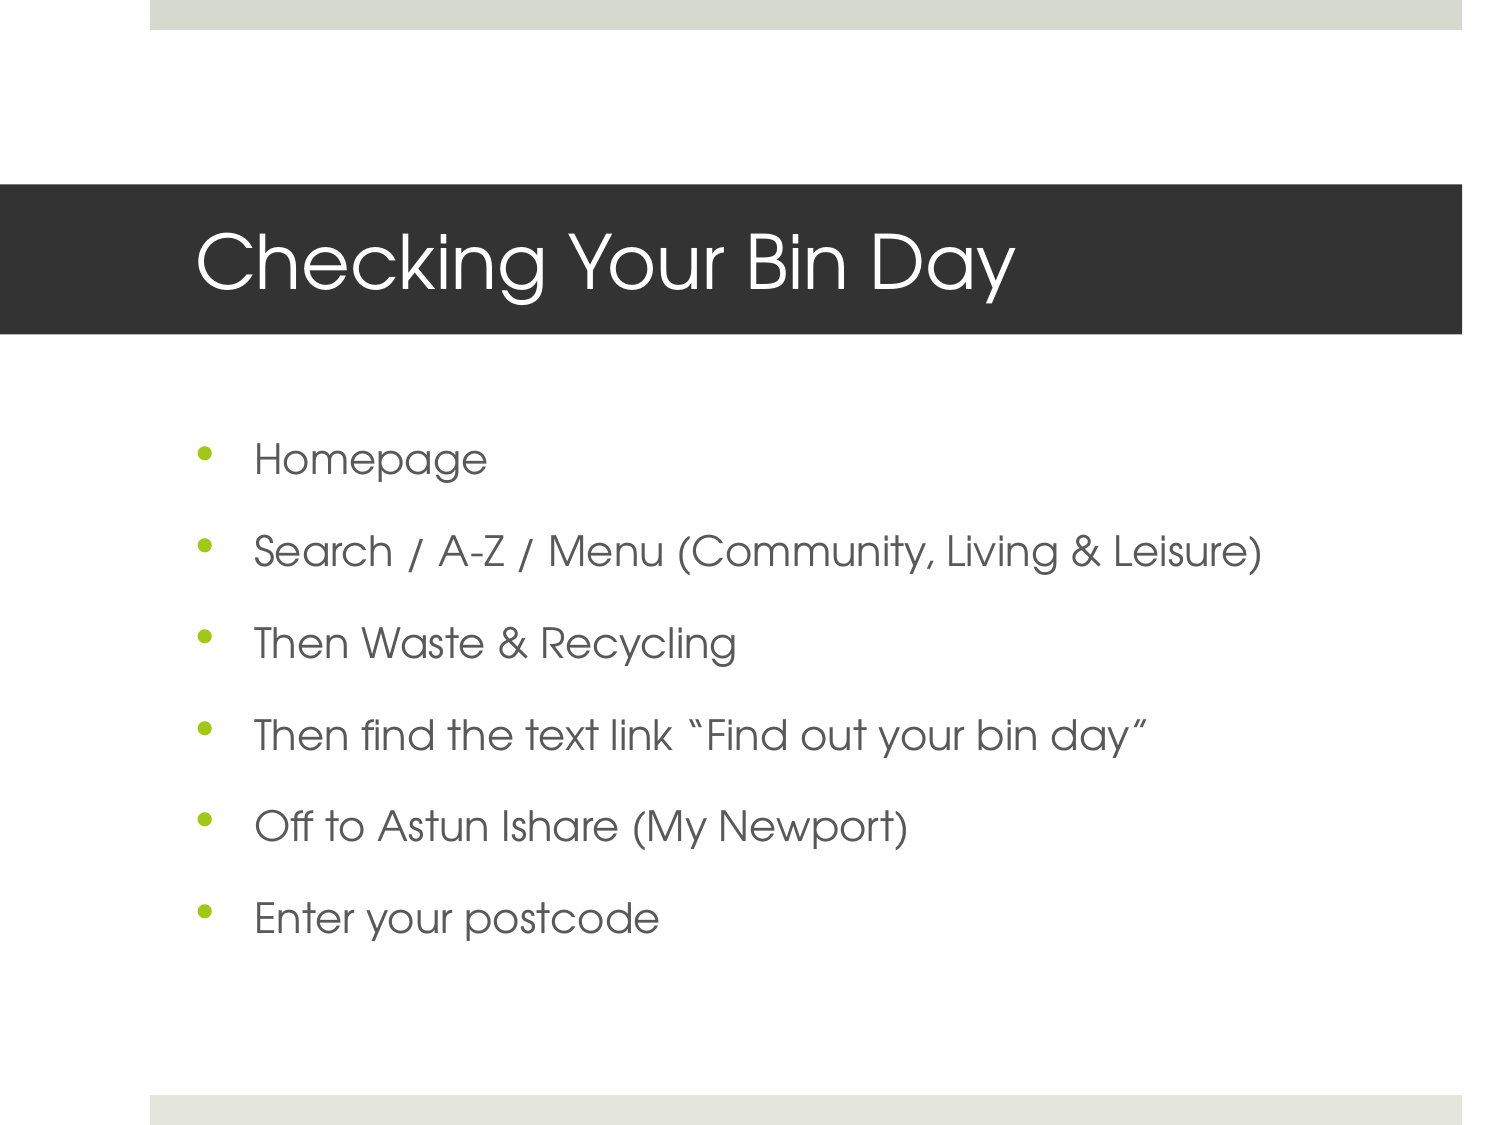

# Checking Your Bin Day
Homepage
Search / A-Z / Menu (Community, Living & Leisure)
Then Waste & Recycling
Then find the text link “Find out your bin day”
Off to Astun Ishare (My Newport)
Enter your postcode